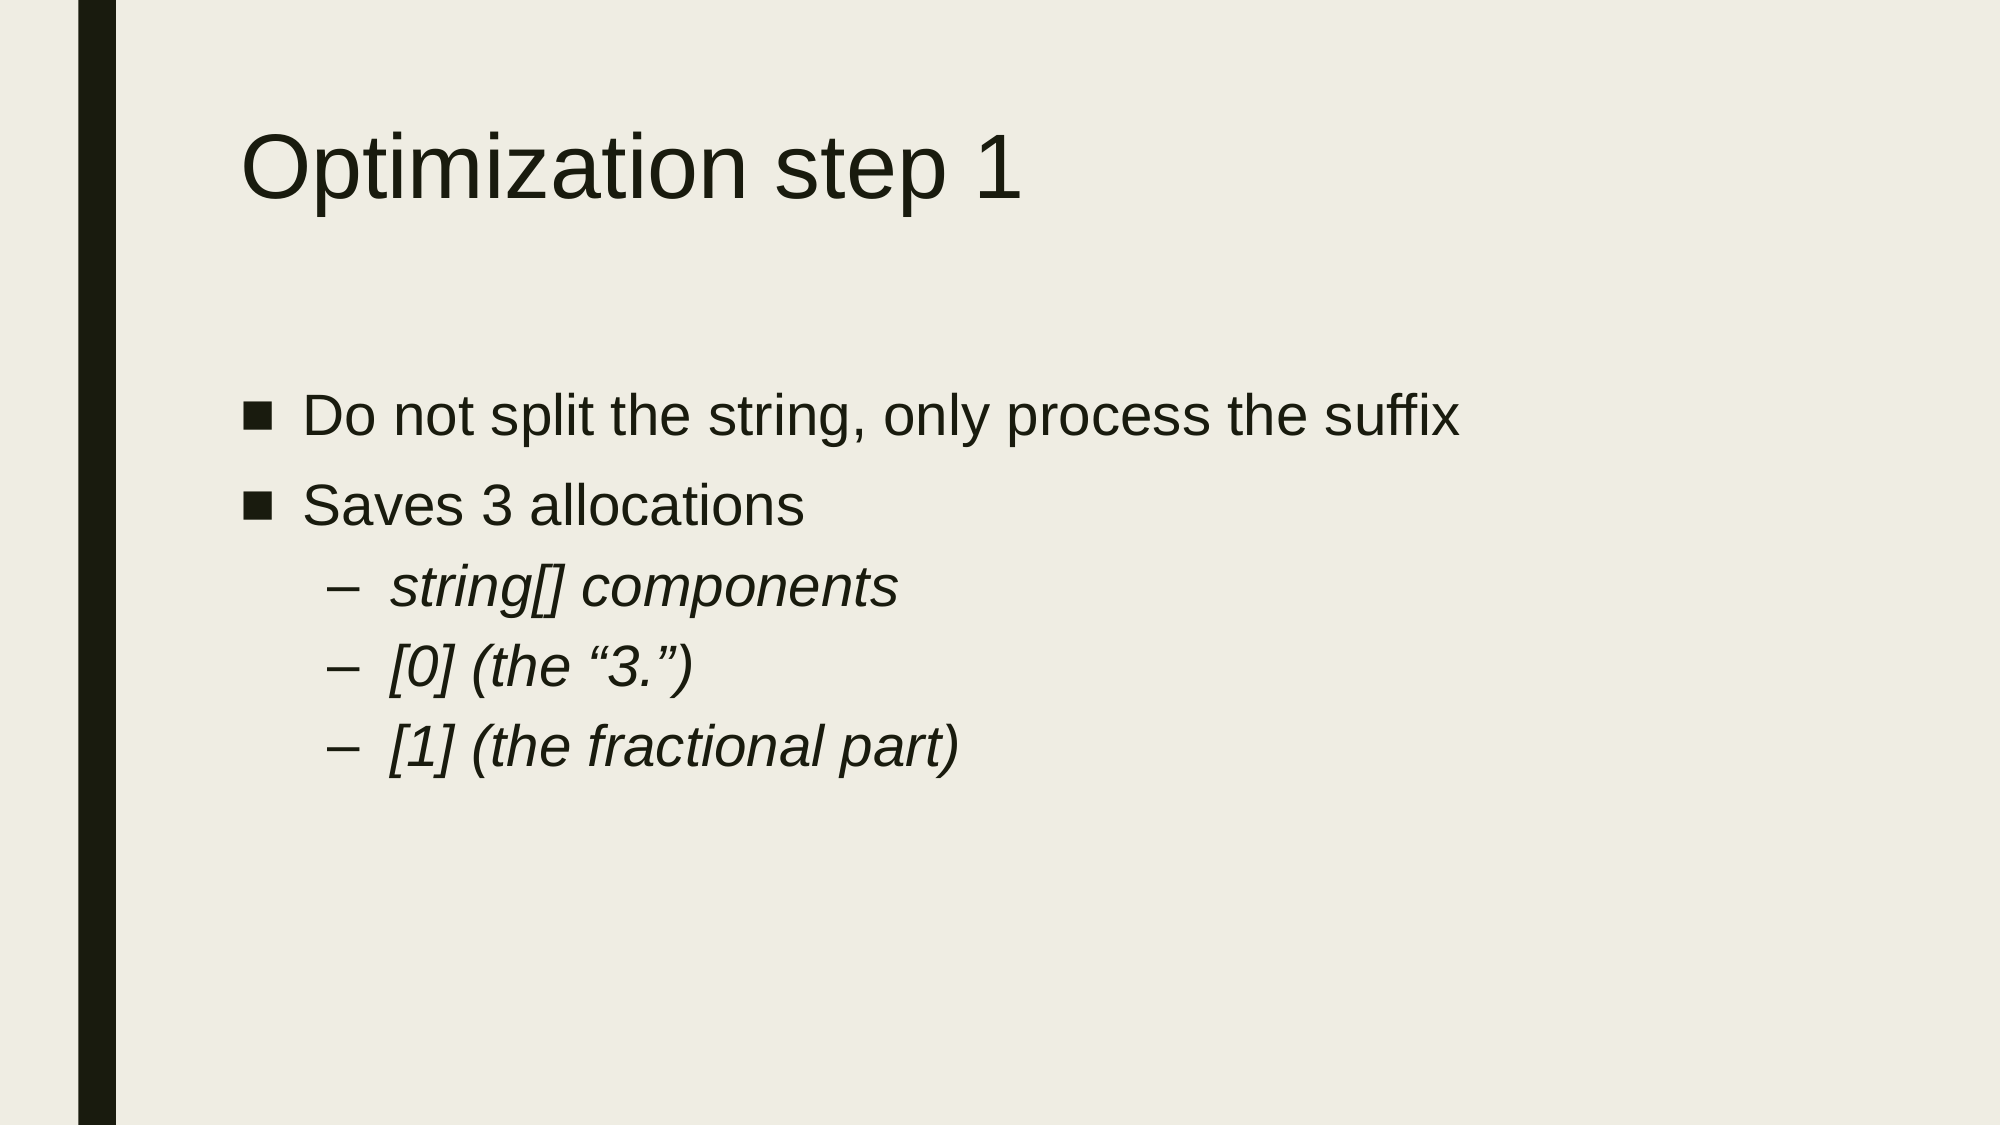

# Optimization step 1
Do not split the string, only process the suffix
Saves 3 allocations
string[] components
[0] (the “3.”)
[1] (the fractional part)